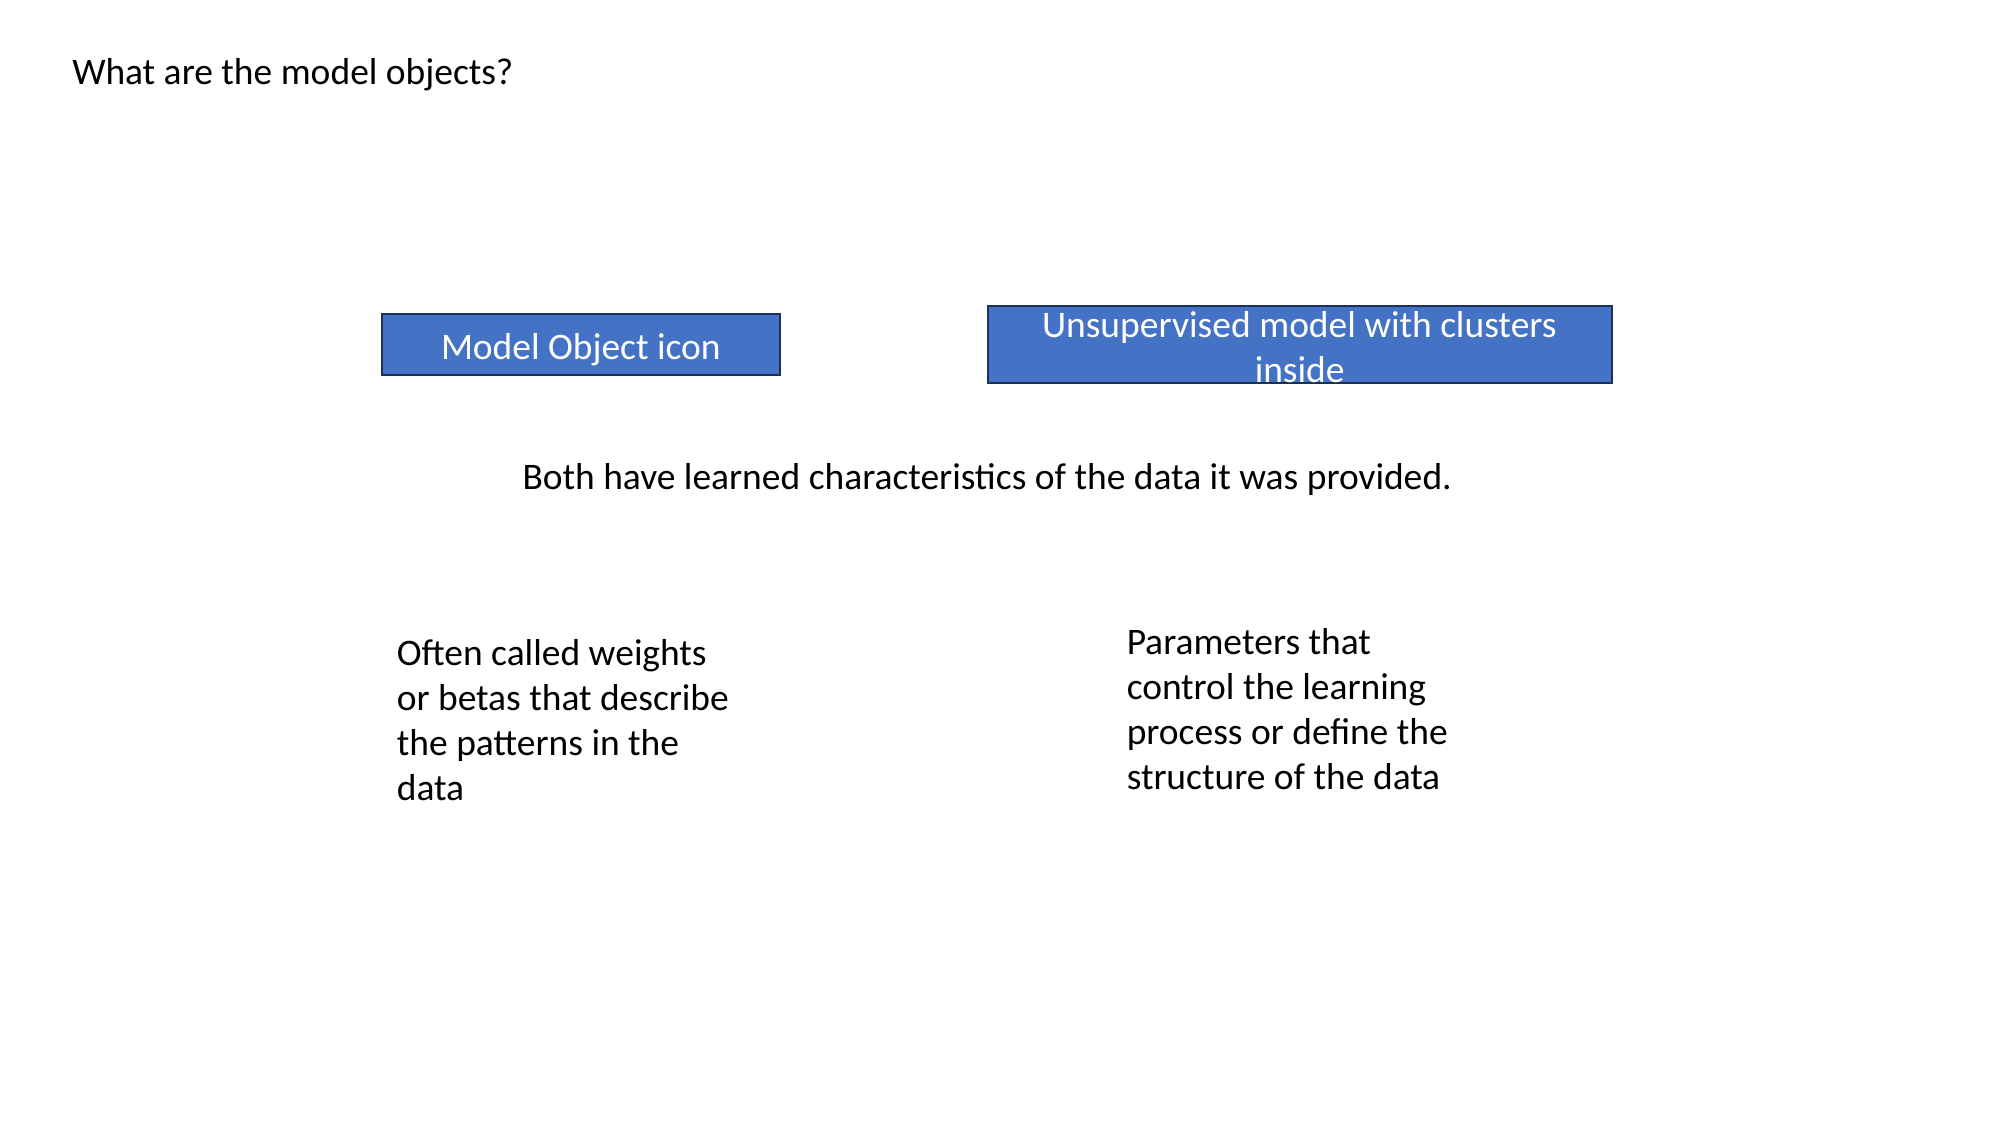

What are the model objects?
Unsupervised model with clusters inside
Model Object icon
Both have learned characteristics of the data it was provided.
Parameters that control the learning process or define the structure of the data
Often called weights or betas that describe the patterns in the data